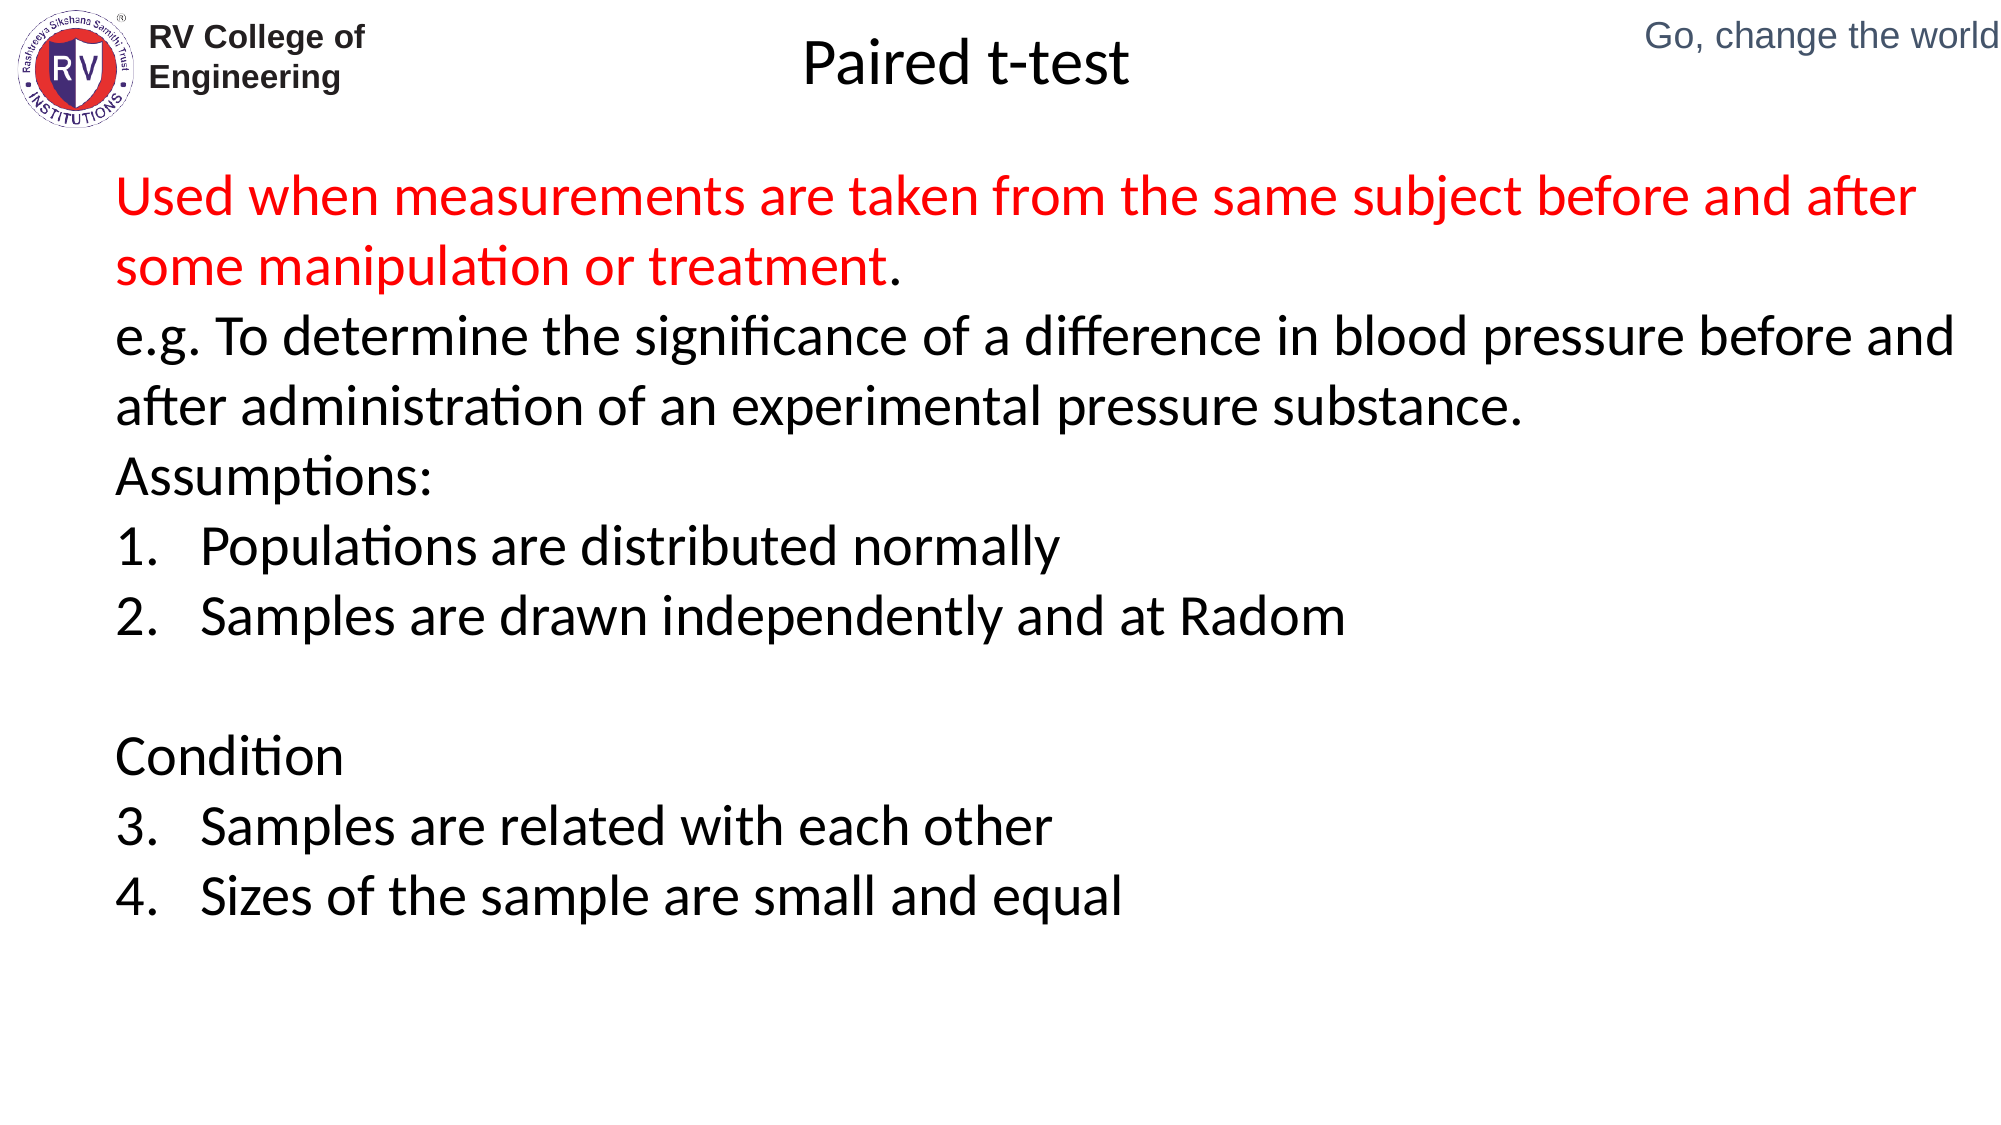

Paired t-test
Mechanical  Engineering Department
Used when measurements are taken from the same subject before and after some manipulation or treatment.
e.g. To determine the significance of a difference in blood pressure before and after administration of an experimental pressure substance.
Assumptions:
Populations are distributed normally
Samples are drawn independently and at Radom

Condition
Samples are related with each other
Sizes of the sample are small and equal